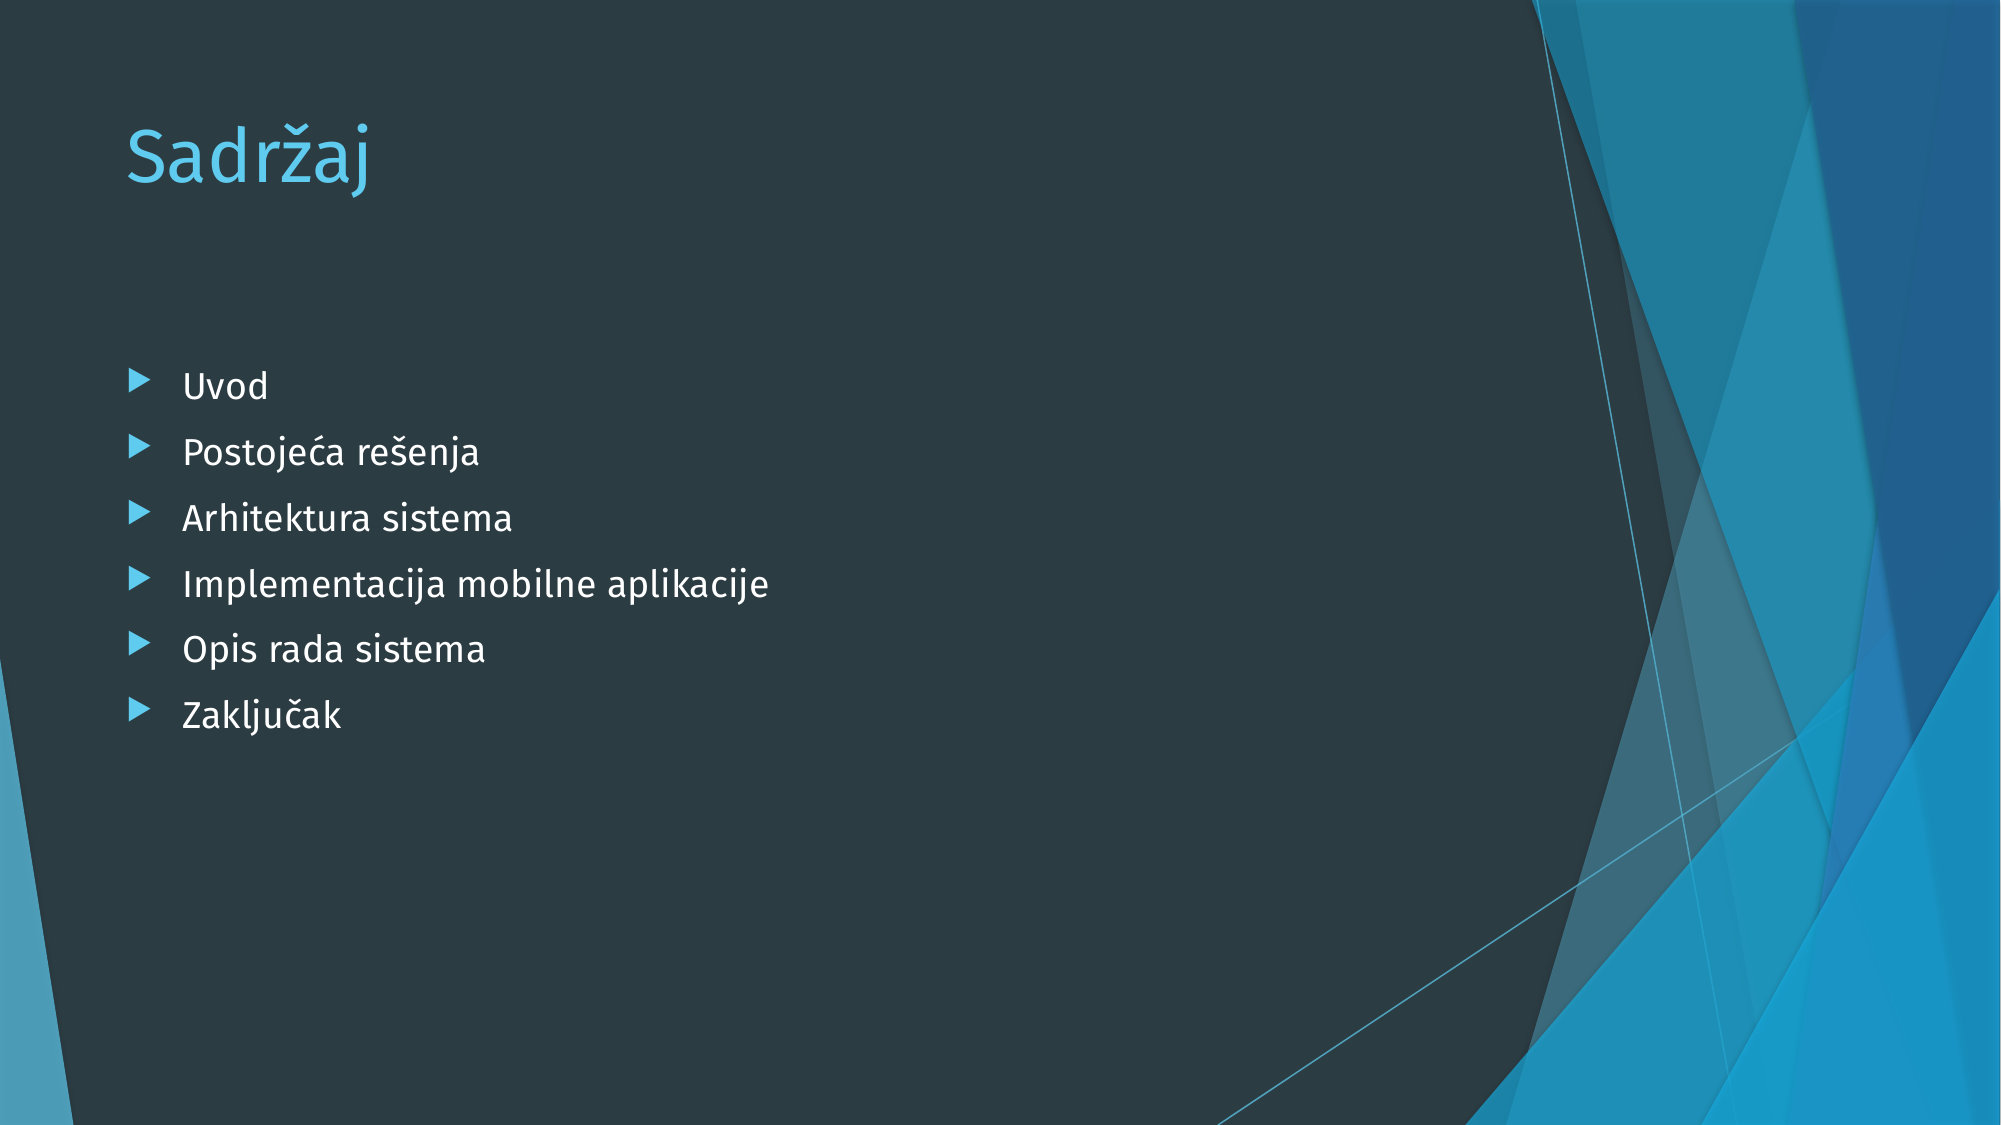

# Sadržaj
Uvod
Postojeća rešenja
Arhitektura sistema
Implementacija mobilne aplikacije
Opis rada sistema
Zaključak